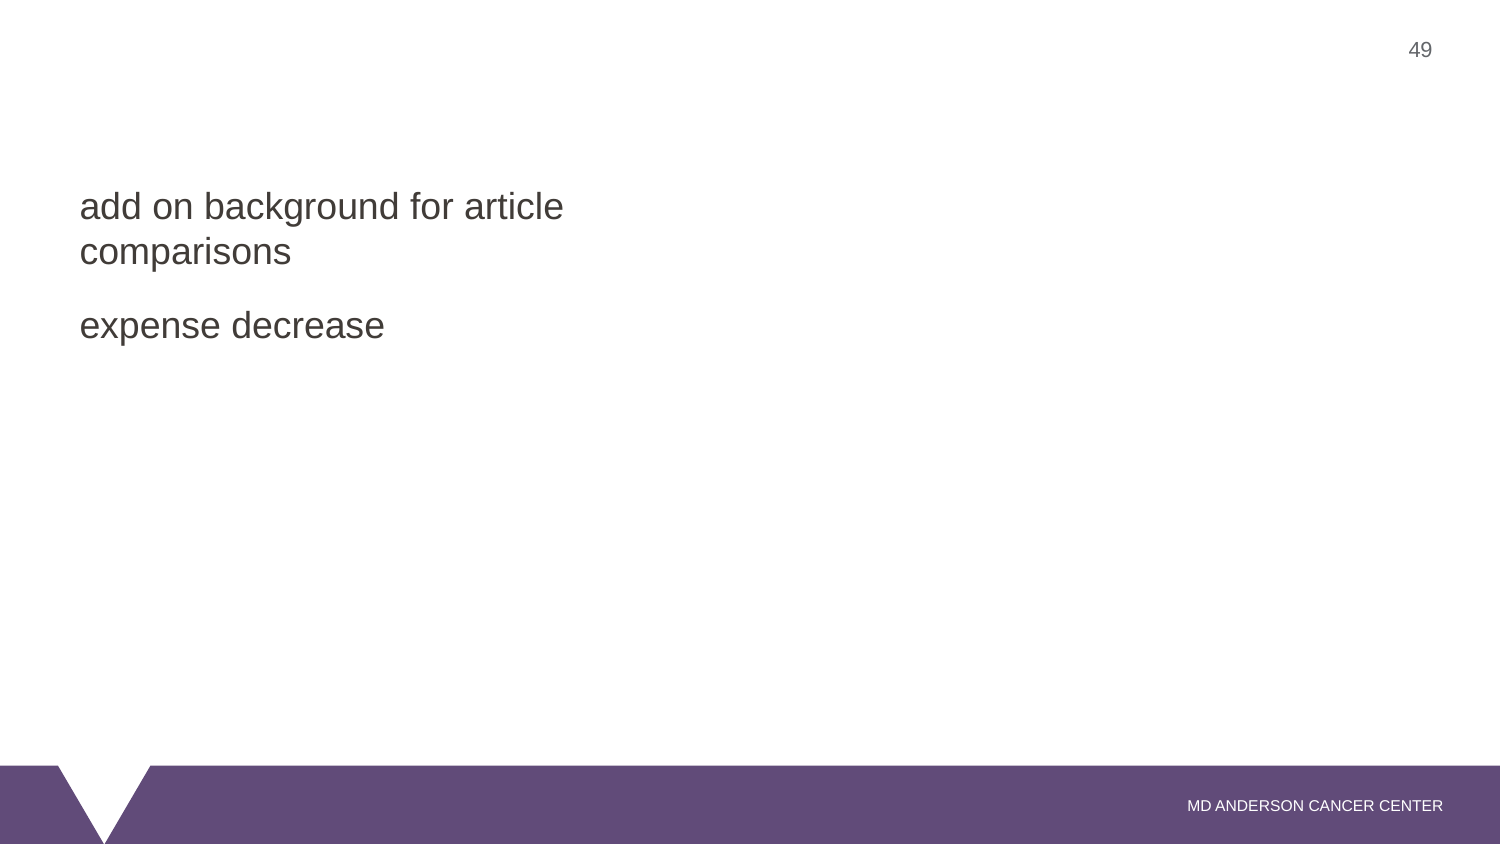

49
#

add on background for article comparisons
expense decrease